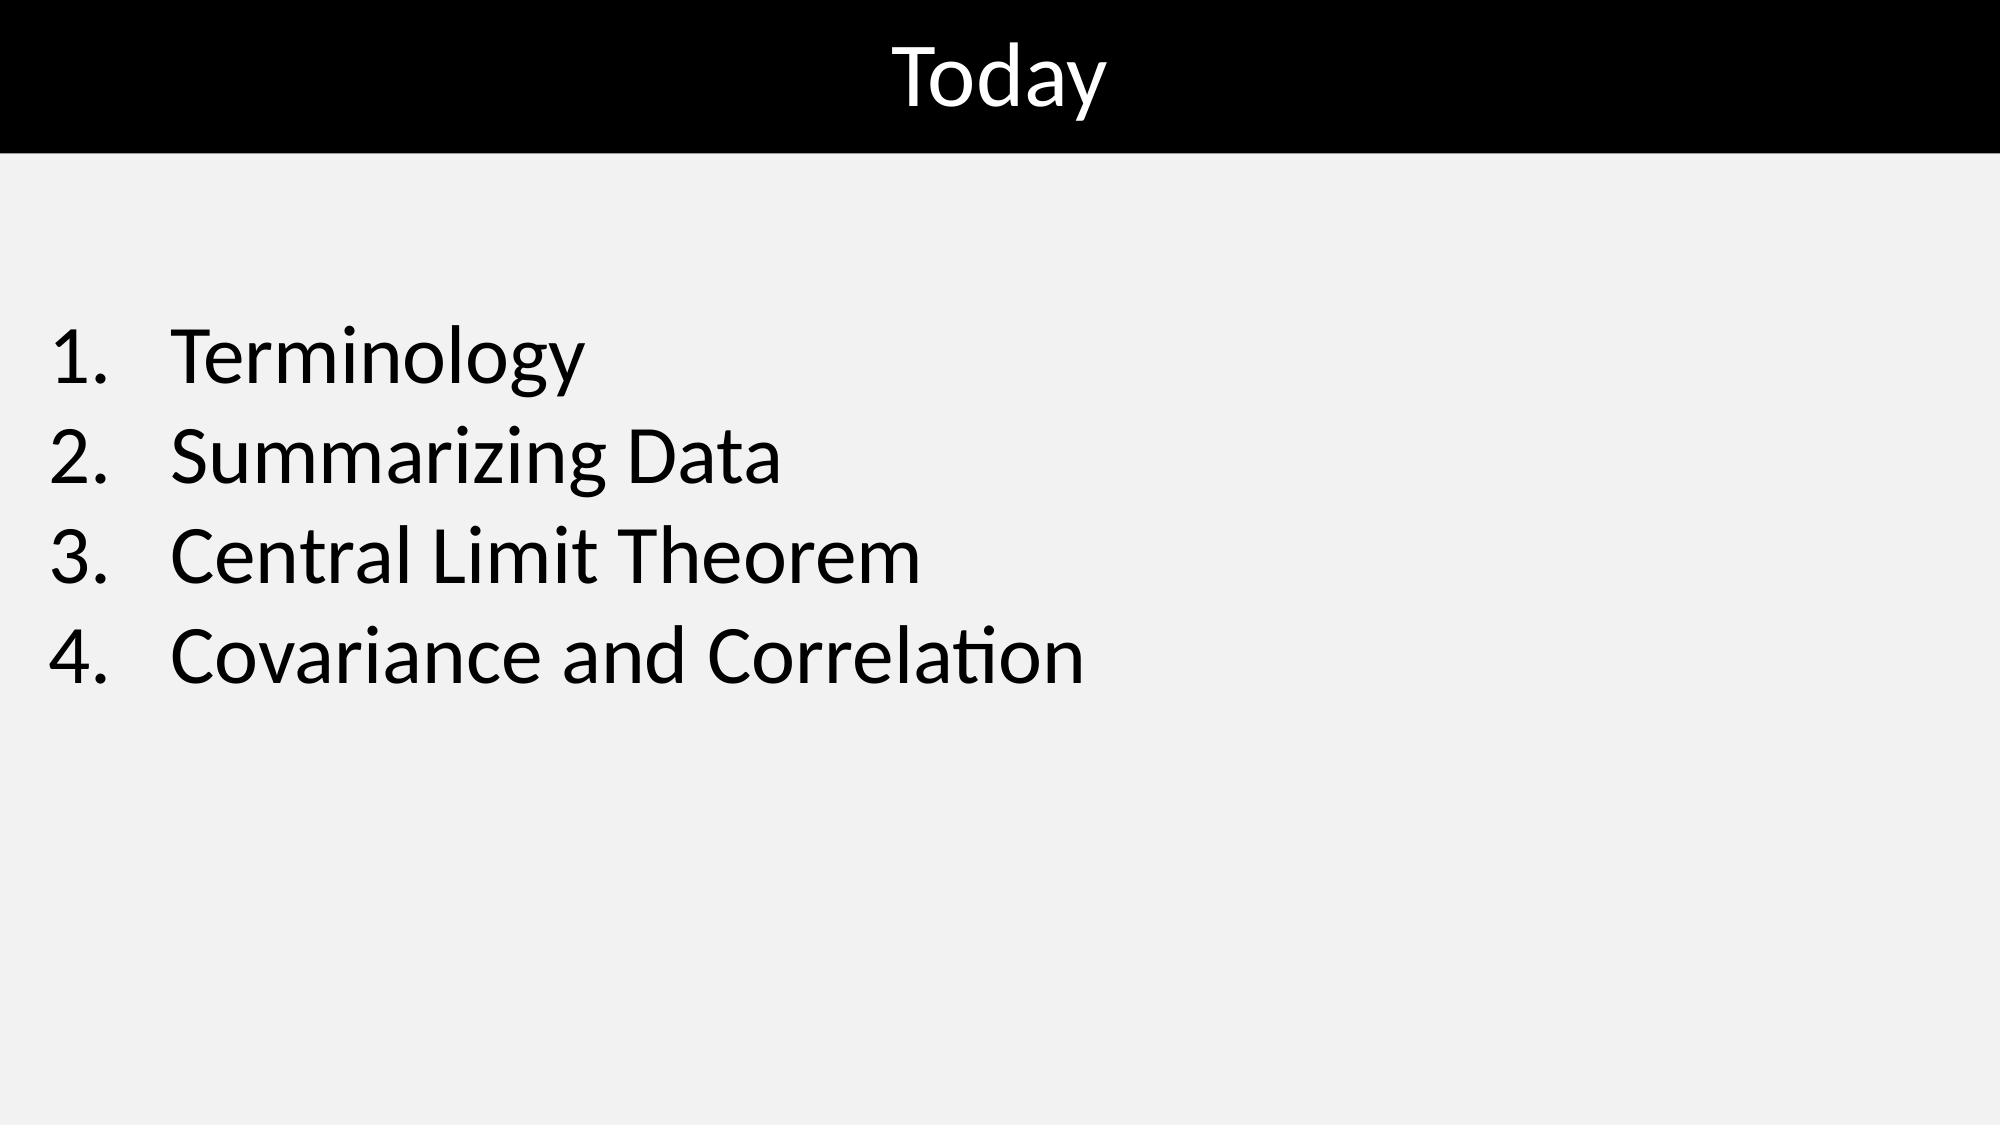

# Today
Terminology
Summarizing Data
Central Limit Theorem
Covariance and Correlation